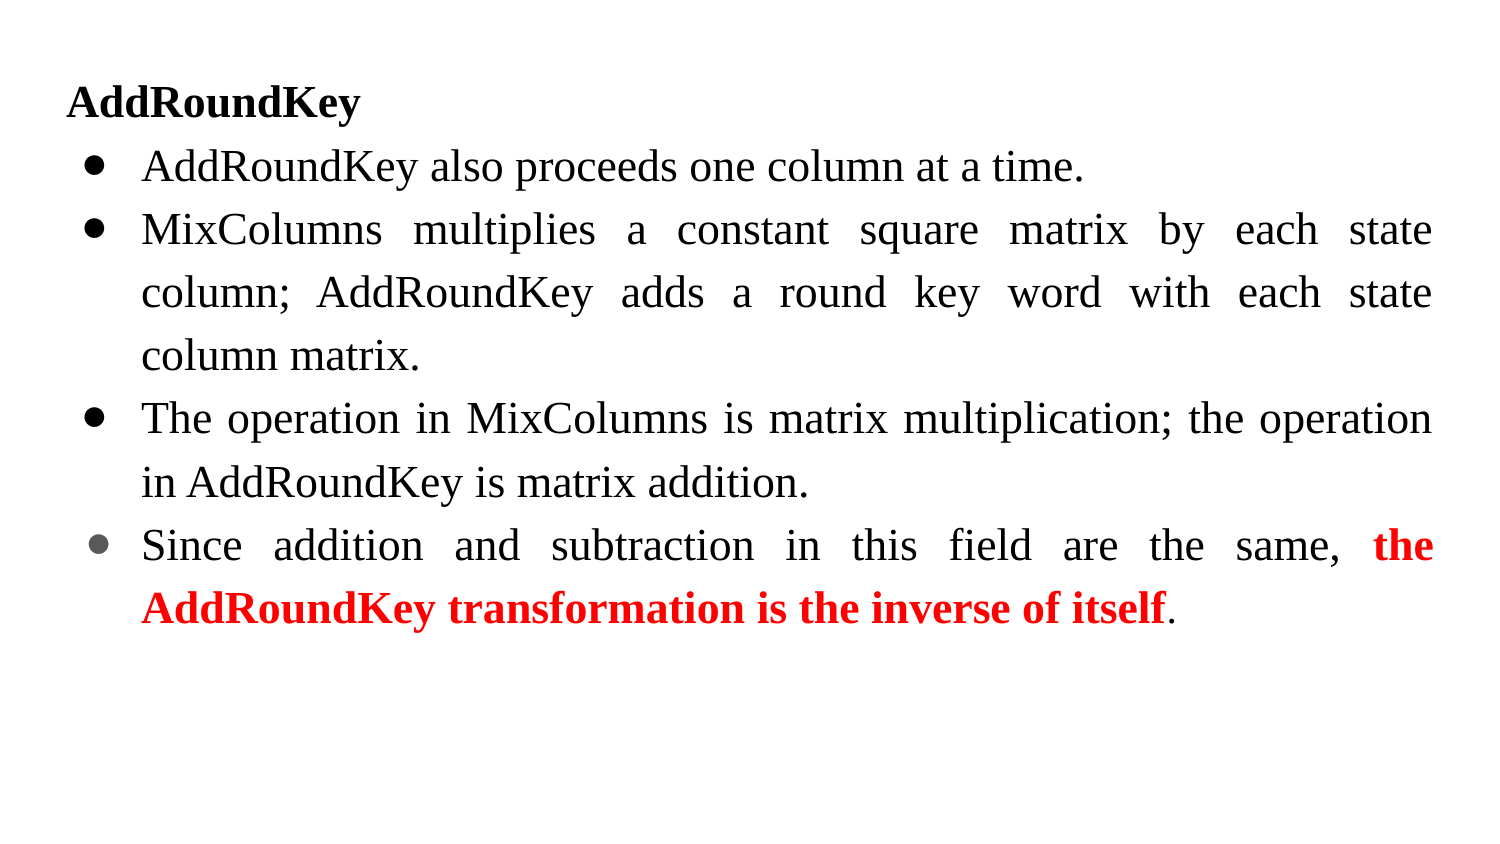

AddRoundKey
AddRoundKey also proceeds one column at a time.
MixColumns multiplies a constant square matrix by each state column; AddRoundKey adds a round key word with each state column matrix.
The operation in MixColumns is matrix multiplication; the operation in AddRoundKey is matrix addition.
Since addition and subtraction in this field are the same, the AddRoundKey transformation is the inverse of itself.